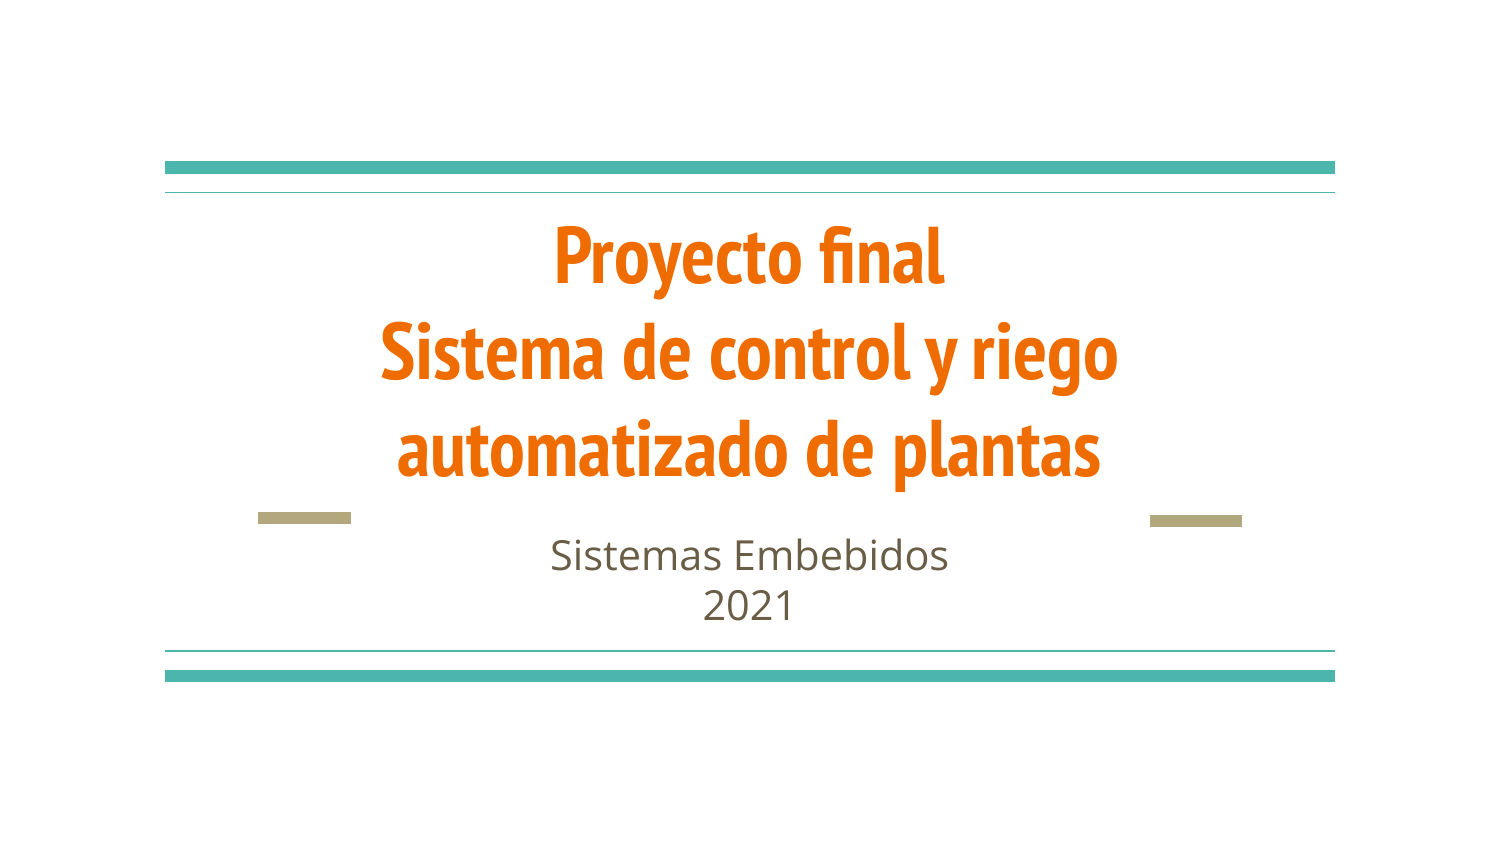

# Proyecto final
Sistema de control y riego automatizado de plantas
Sistemas Embebidos
2021